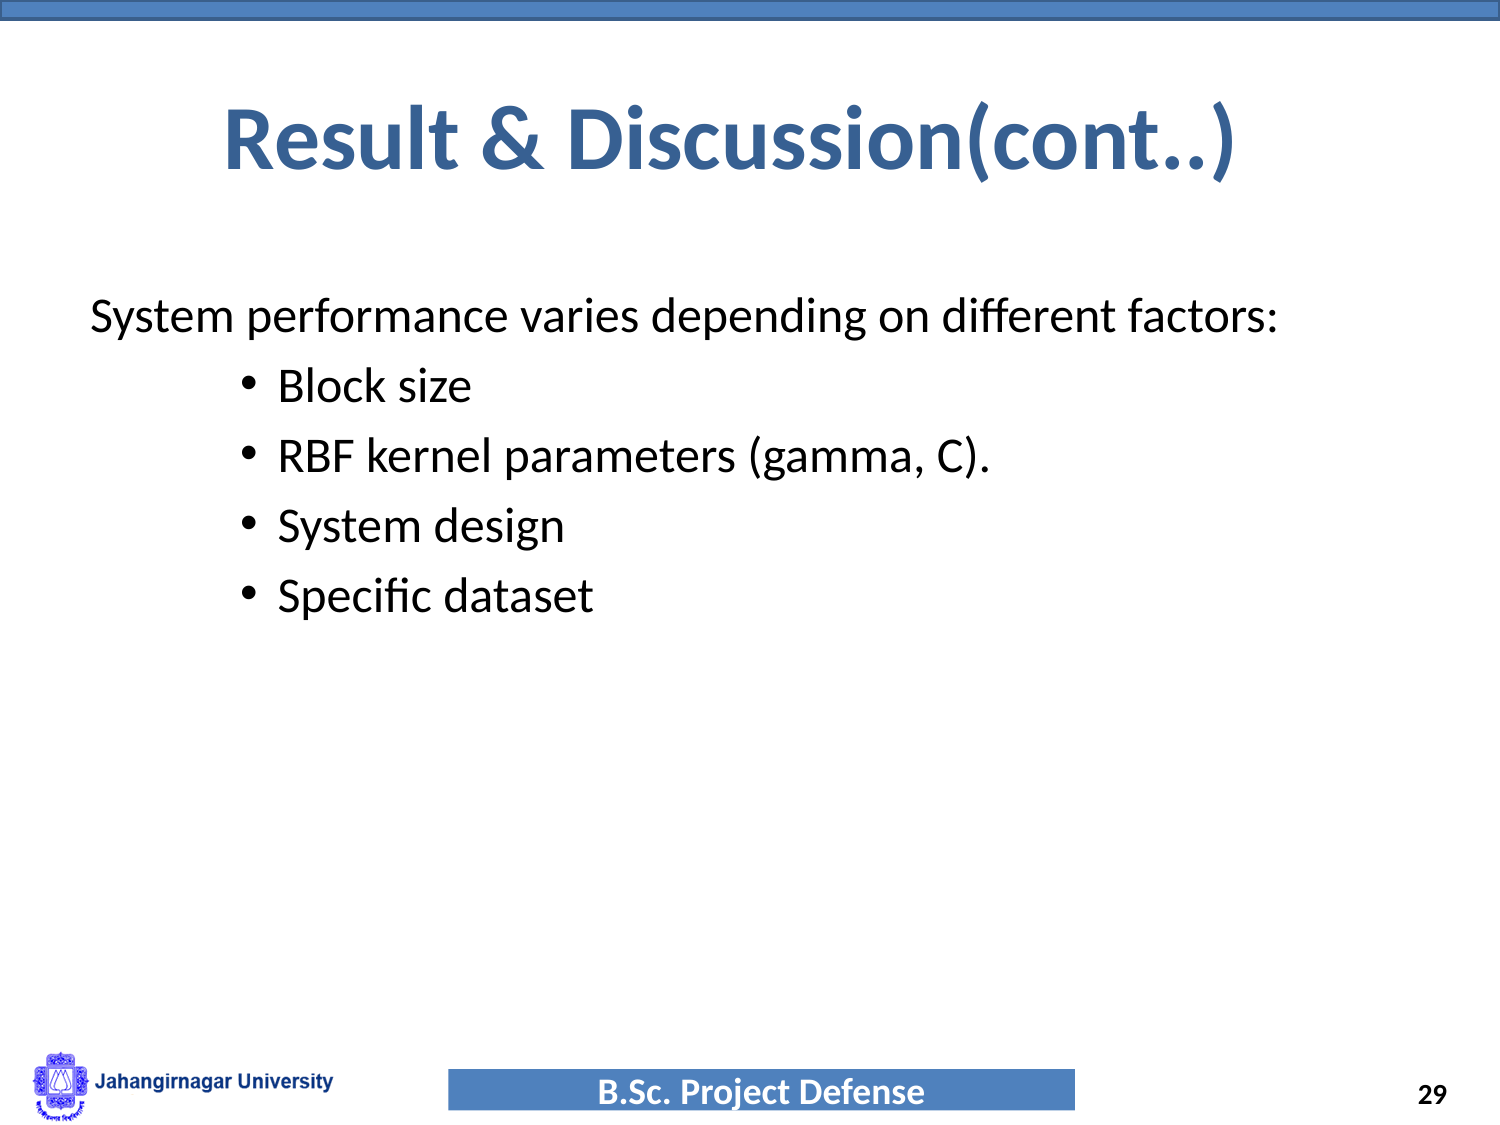

# Result & Discussion(cont..)

System performance varies depending on different factors:
Block size
RBF kernel parameters (gamma, C).
System design
Specific dataset
29